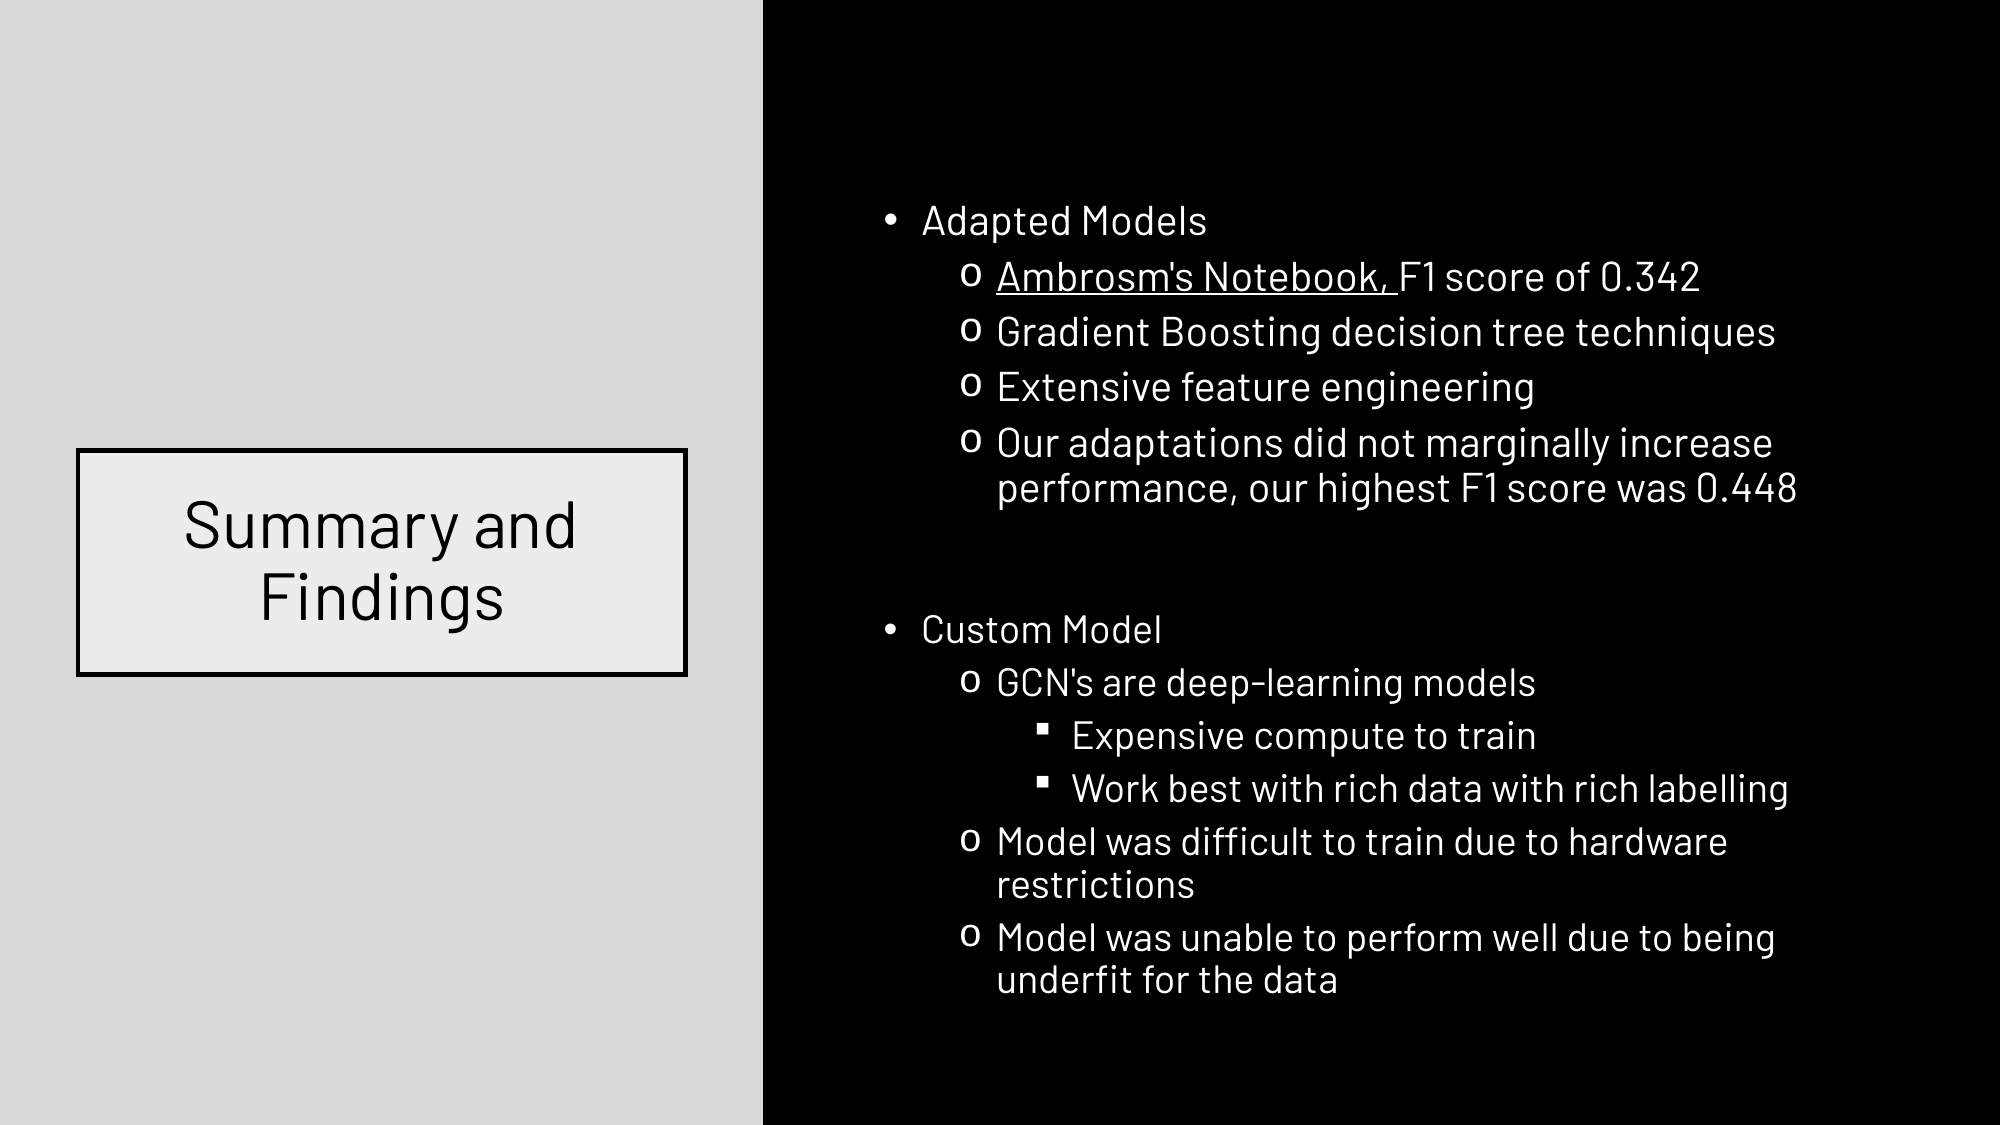

Adapted Models
Ambrosm's Notebook, F1 score of 0.342
Gradient Boosting decision tree techniques
Extensive feature engineering
Our adaptations did not marginally increase performance, our highest F1 score was 0.448
# Summary and Findings
Custom Model
GCN's are deep-learning models
Expensive compute to train
Work best with rich data with rich labelling
Model was difficult to train due to hardware restrictions
Model was unable to perform well due to being underfit for the data